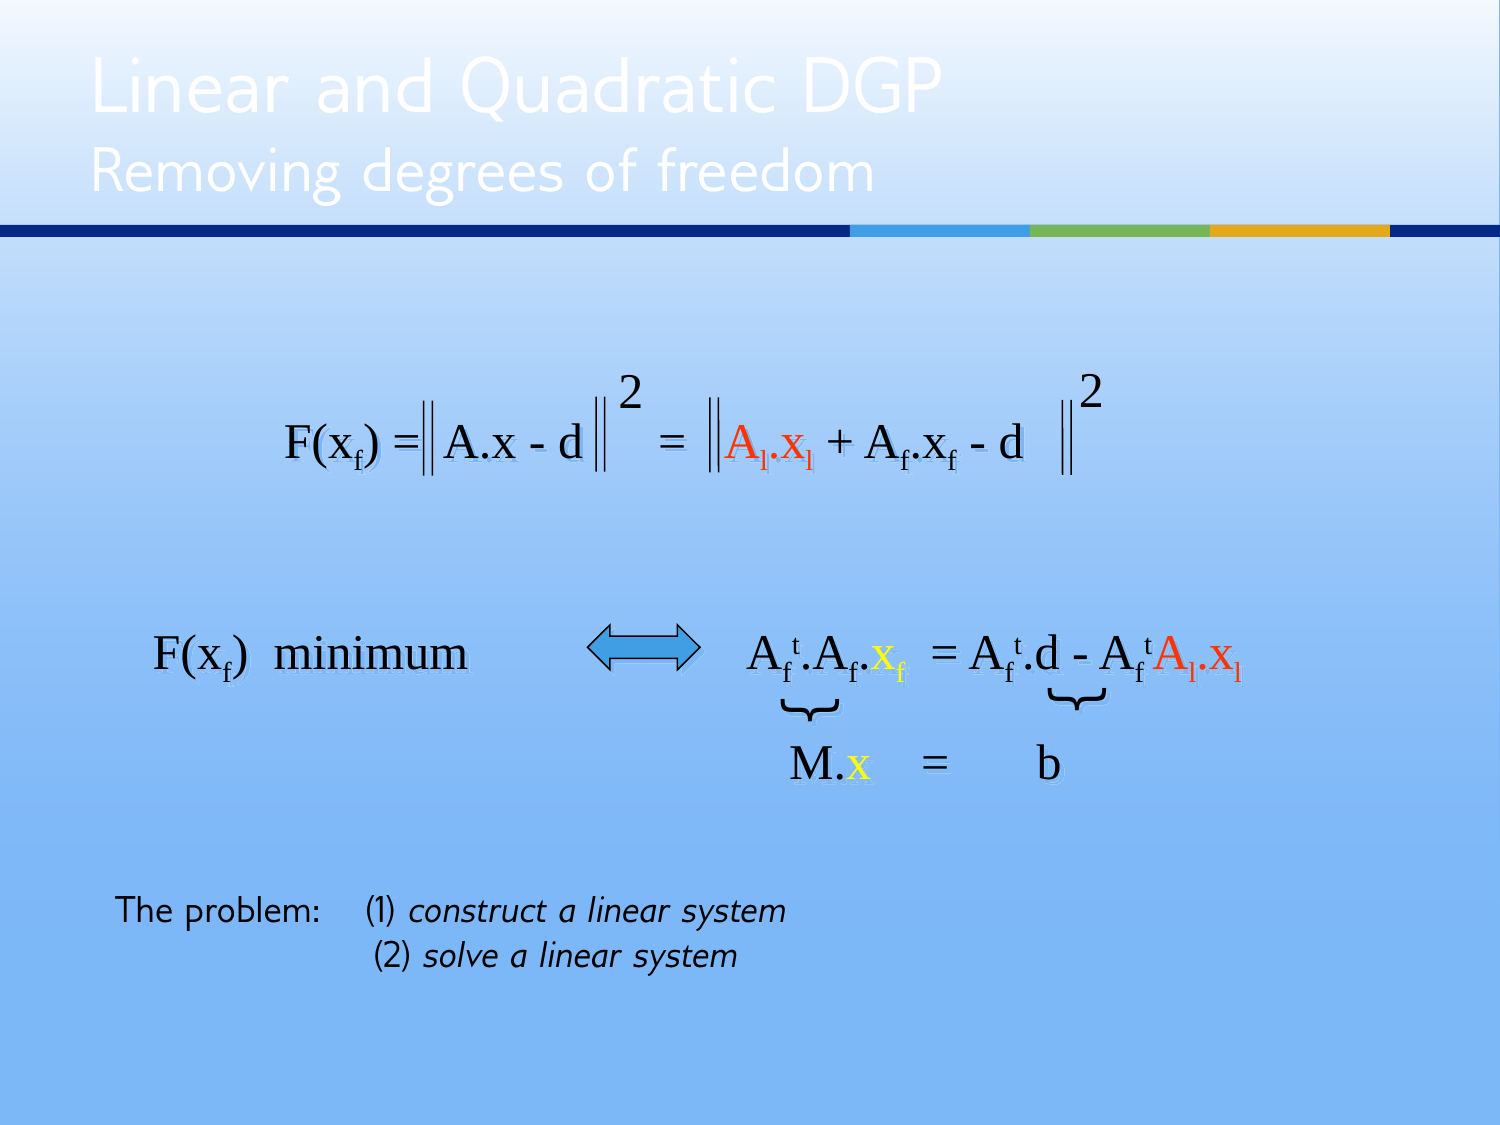

# Linear and Quadratic DGP Removing degrees of freedom
2
2

  F(xf) =  A.x - d      =   Al.xl + Af.xf - d
F(xf)  minimum
Aft.Af.xf  = Aft.d - AftAl.xl

}
}
M.x    =       b
The problem:    (1) construct a linear system
                       (2) solve a linear system